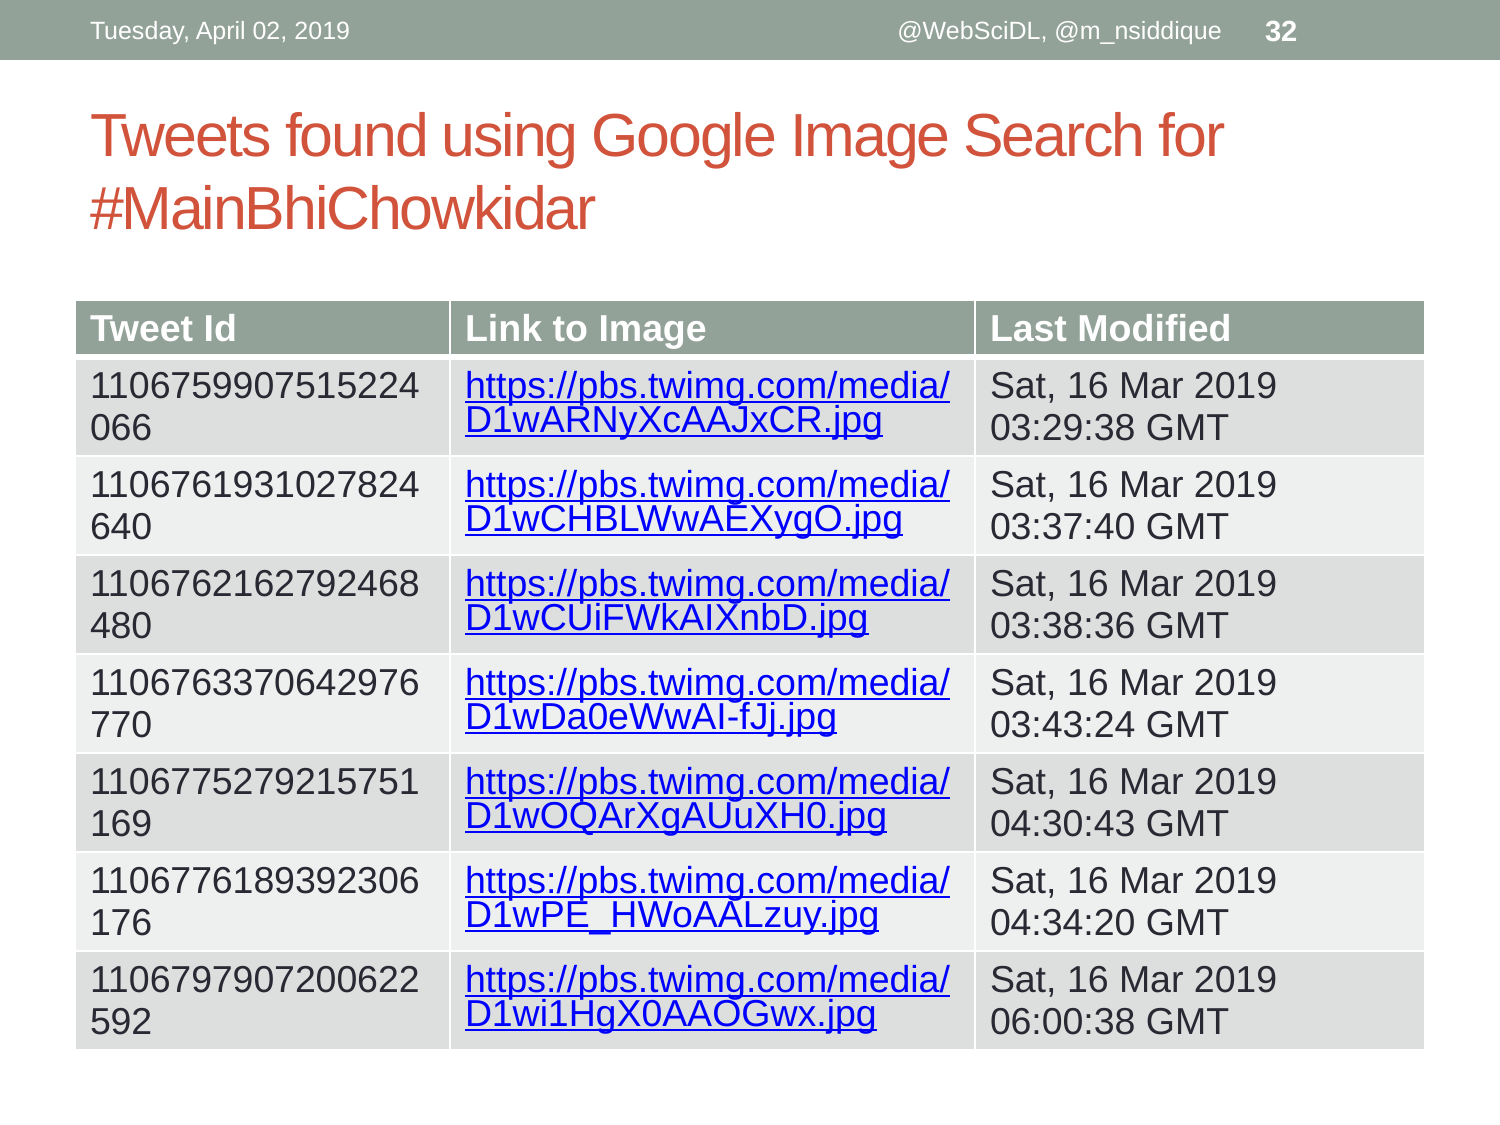

Tuesday, April 02, 2019
@WebSciDL, @m_nsiddique
32
# Tweets found using Google Image Search for #MainBhiChowkidar
| Tweet Id | Link to Image | Last Modified |
| --- | --- | --- |
| 1106759907515224066 | https://pbs.twimg.com/media/D1wARNyXcAAJxCR.jpg | Sat, 16 Mar 2019 03:29:38 GMT |
| 1106761931027824640 | https://pbs.twimg.com/media/D1wCHBLWwAEXygO.jpg | Sat, 16 Mar 2019 03:37:40 GMT |
| 1106762162792468480 | https://pbs.twimg.com/media/D1wCUiFWkAIXnbD.jpg | Sat, 16 Mar 2019 03:38:36 GMT |
| 1106763370642976770 | https://pbs.twimg.com/media/D1wDa0eWwAI-fJj.jpg | Sat, 16 Mar 2019 03:43:24 GMT |
| 1106775279215751169 | https://pbs.twimg.com/media/D1wOQArXgAUuXH0.jpg | Sat, 16 Mar 2019 04:30:43 GMT |
| 1106776189392306176 | https://pbs.twimg.com/media/D1wPE\_HWoAALzuy.jpg | Sat, 16 Mar 2019 04:34:20 GMT |
| 1106797907200622592 | https://pbs.twimg.com/media/D1wi1HgX0AAOGwx.jpg | Sat, 16 Mar 2019 06:00:38 GMT |